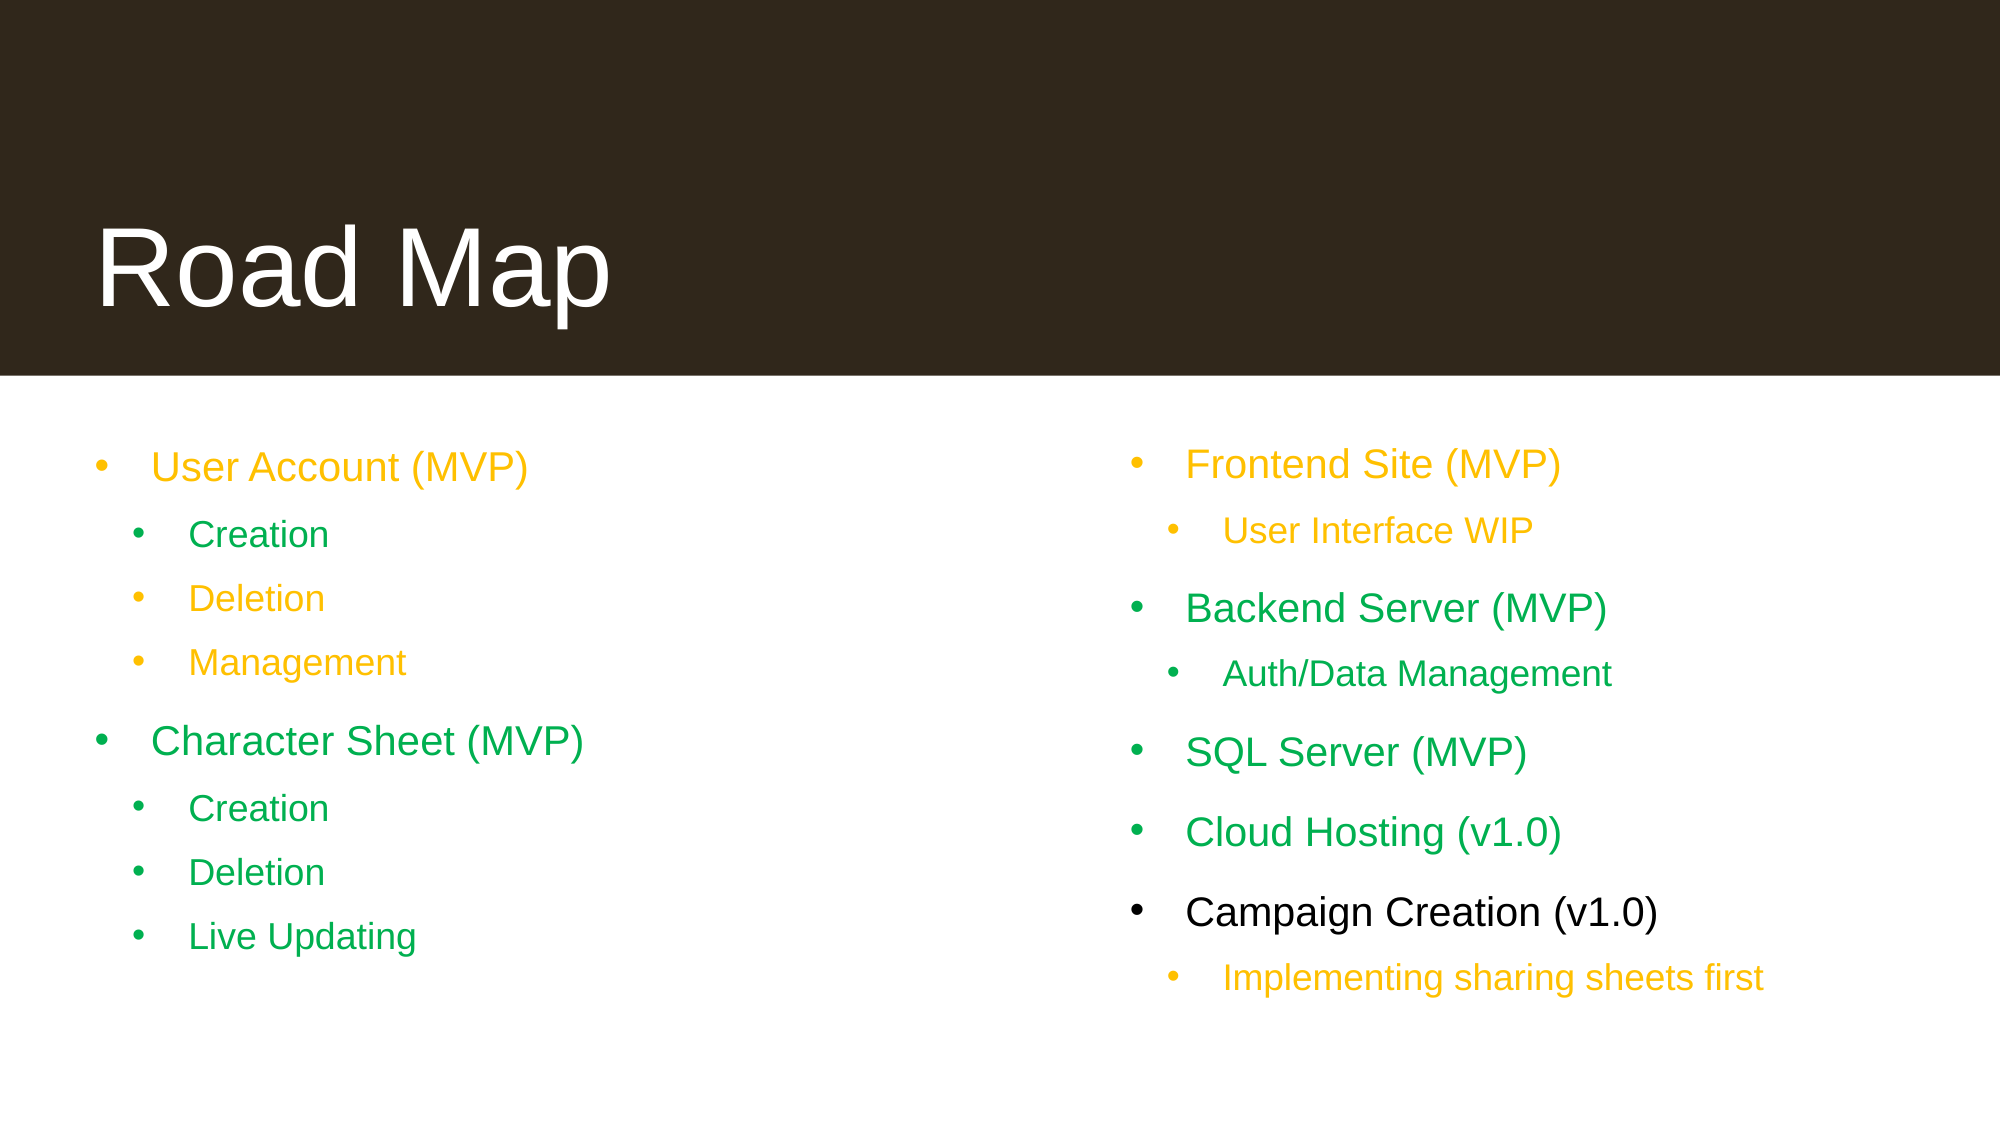

# Road Map
Frontend Site (MVP)
User Interface WIP
Backend Server (MVP)
Auth/Data Management
SQL Server (MVP)
Cloud Hosting (v1.0)
Campaign Creation (v1.0)
Implementing sharing sheets first

User Account (MVP)
Creation
Deletion
Management
Character Sheet (MVP)
Creation
Deletion
Live Updating